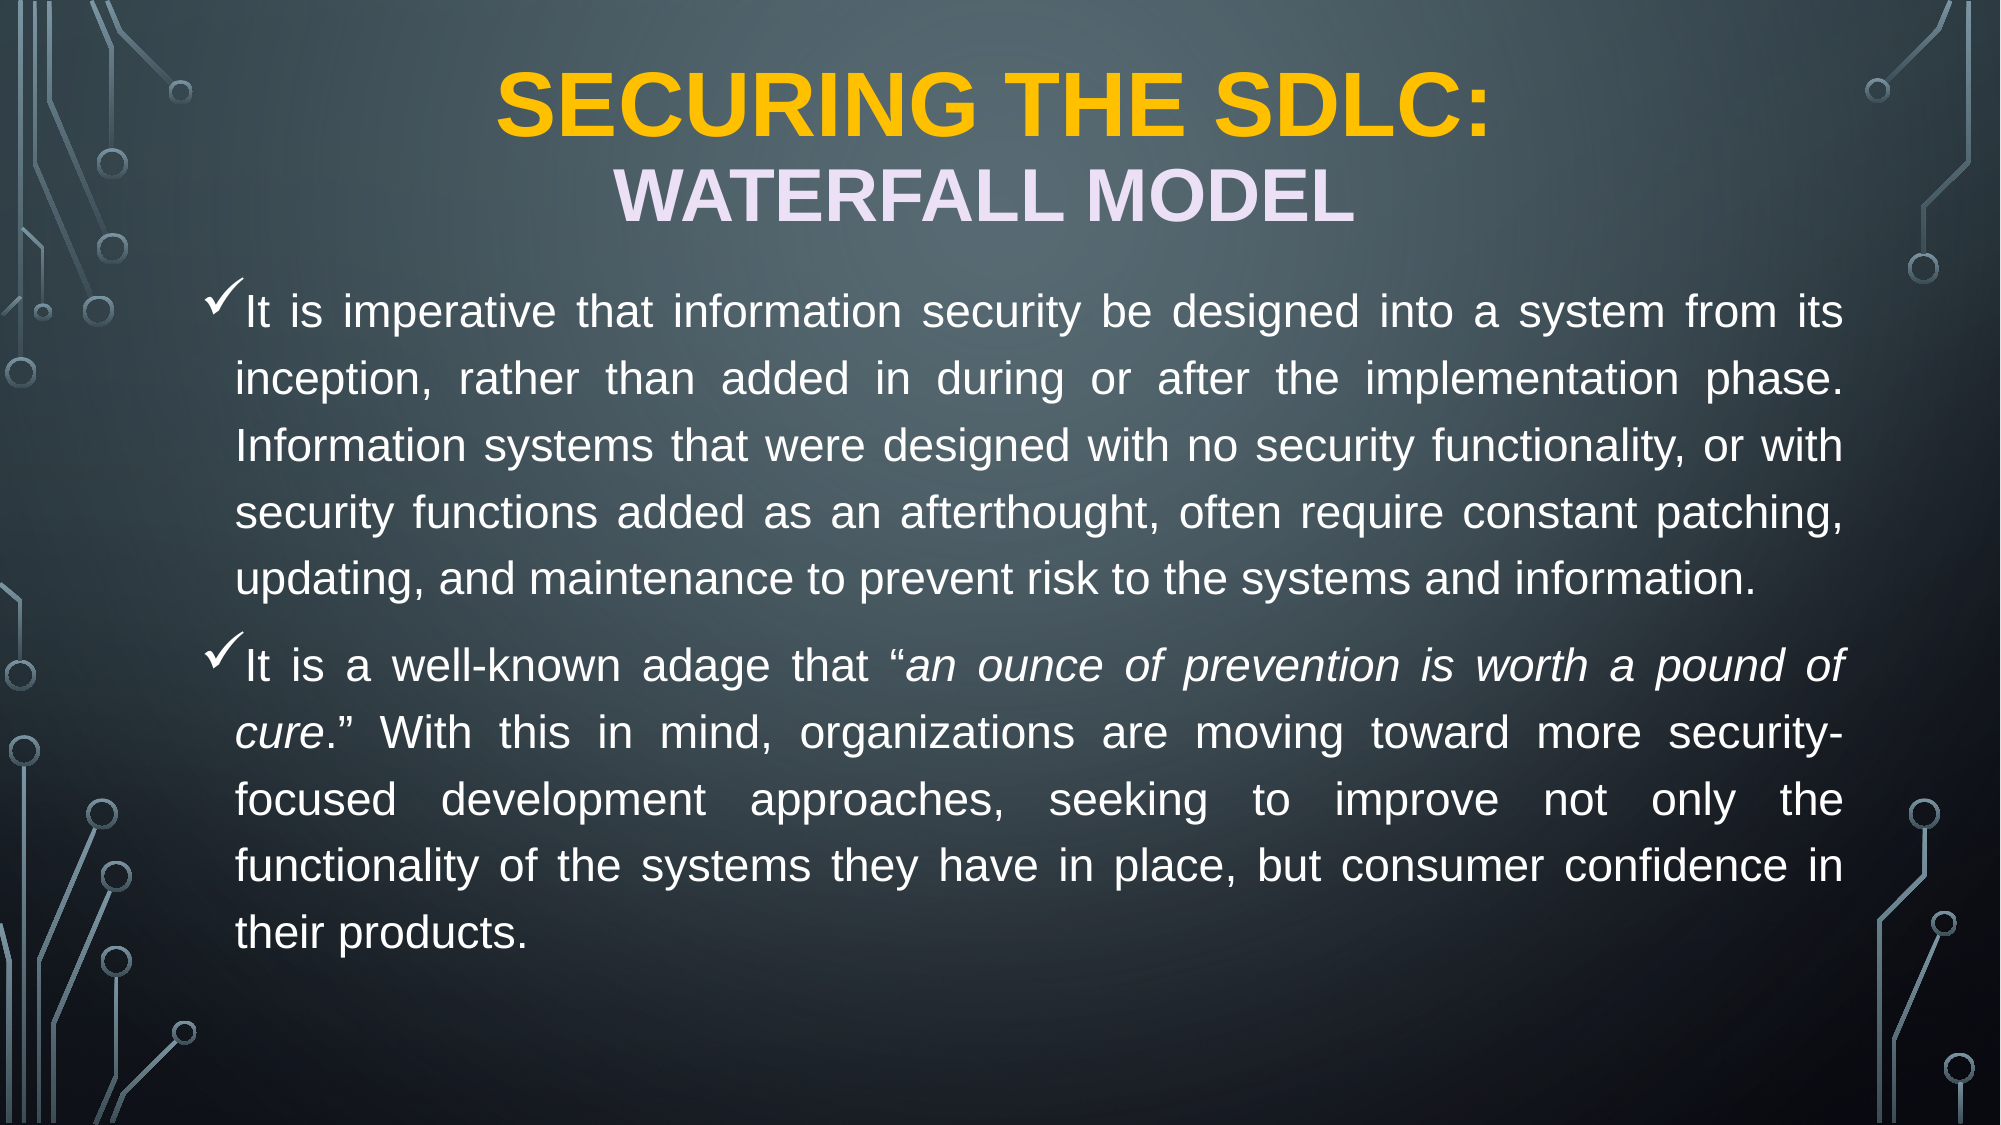

# Securing the SDLC: Waterfall MODEL
It is imperative that information security be designed into a system from its inception, rather than added in during or after the implementation phase. Information systems that were designed with no security functionality, or with security functions added as an afterthought, often require constant patching, updating, and maintenance to prevent risk to the systems and information.
It is a well-known adage that “an ounce of prevention is worth a pound of cure.” With this in mind, organizations are moving toward more security-focused development approaches, seeking to improve not only the functionality of the systems they have in place, but consumer confidence in their products.